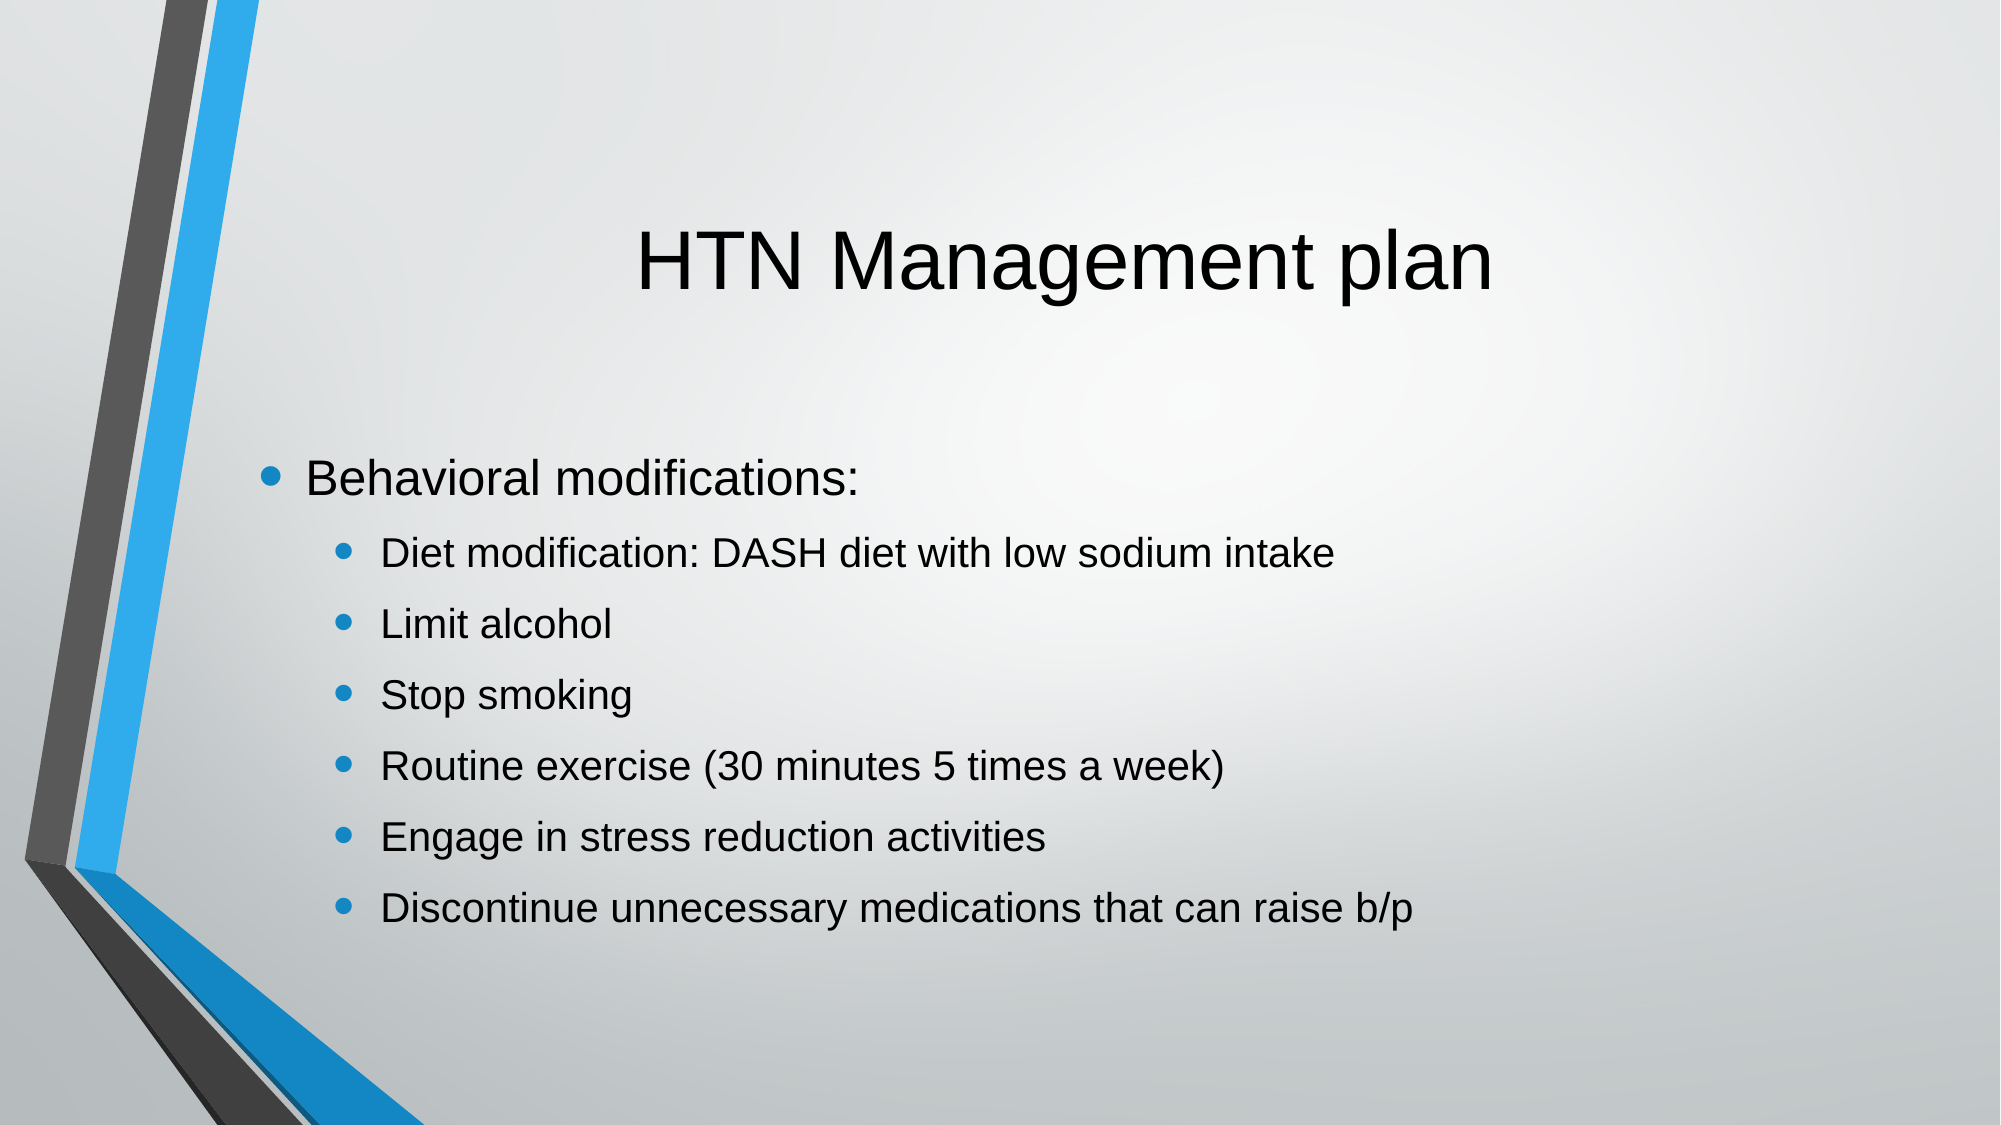

# HTN Management plan
Behavioral modifications:
Diet modification: DASH diet with low sodium intake
Limit alcohol
Stop smoking
Routine exercise (30 minutes 5 times a week)
Engage in stress reduction activities
Discontinue unnecessary medications that can raise b/p